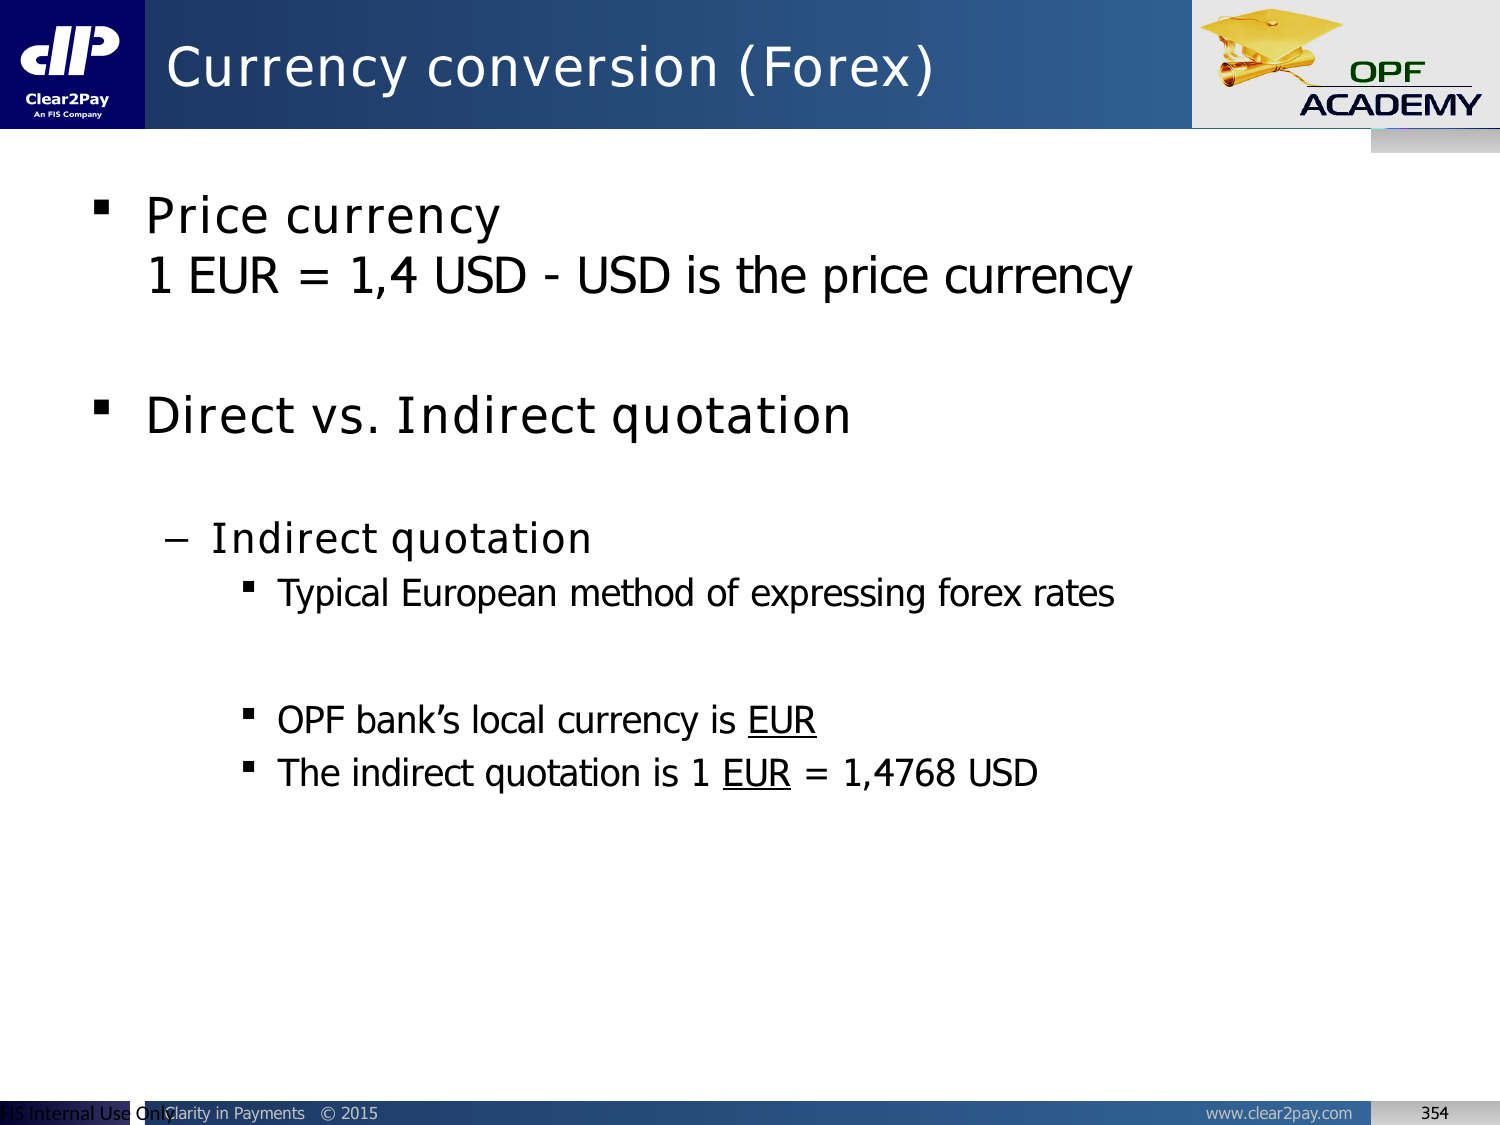

# Currency conversion (Forex)
Price currency
1 EUR = 1,4 USD - USD is the price currency

Direct vs. Indirect quotation
Indirect quotation
Typical European method of expressing forex rates

OPF bank’s local currency is EUR
The indirect quotation is 1 EUR = 1,4768 USD